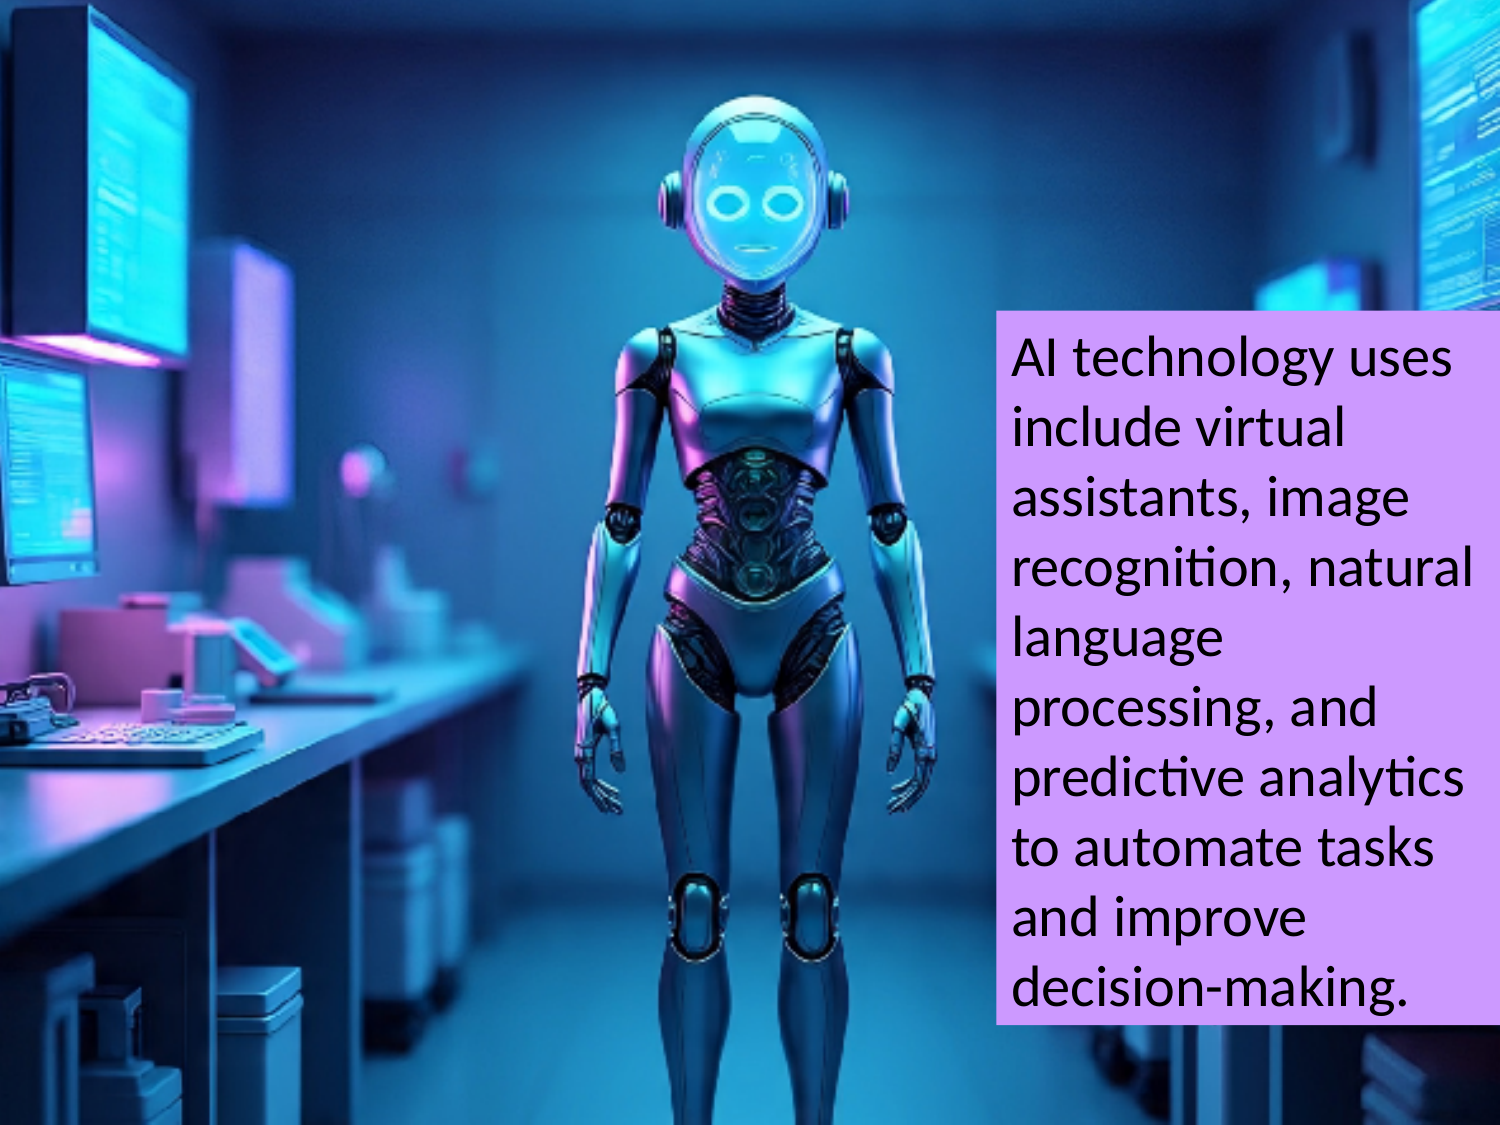

AI technology uses include virtual assistants, image recognition, natural language processing, and predictive analytics to automate tasks and improve decision-making.